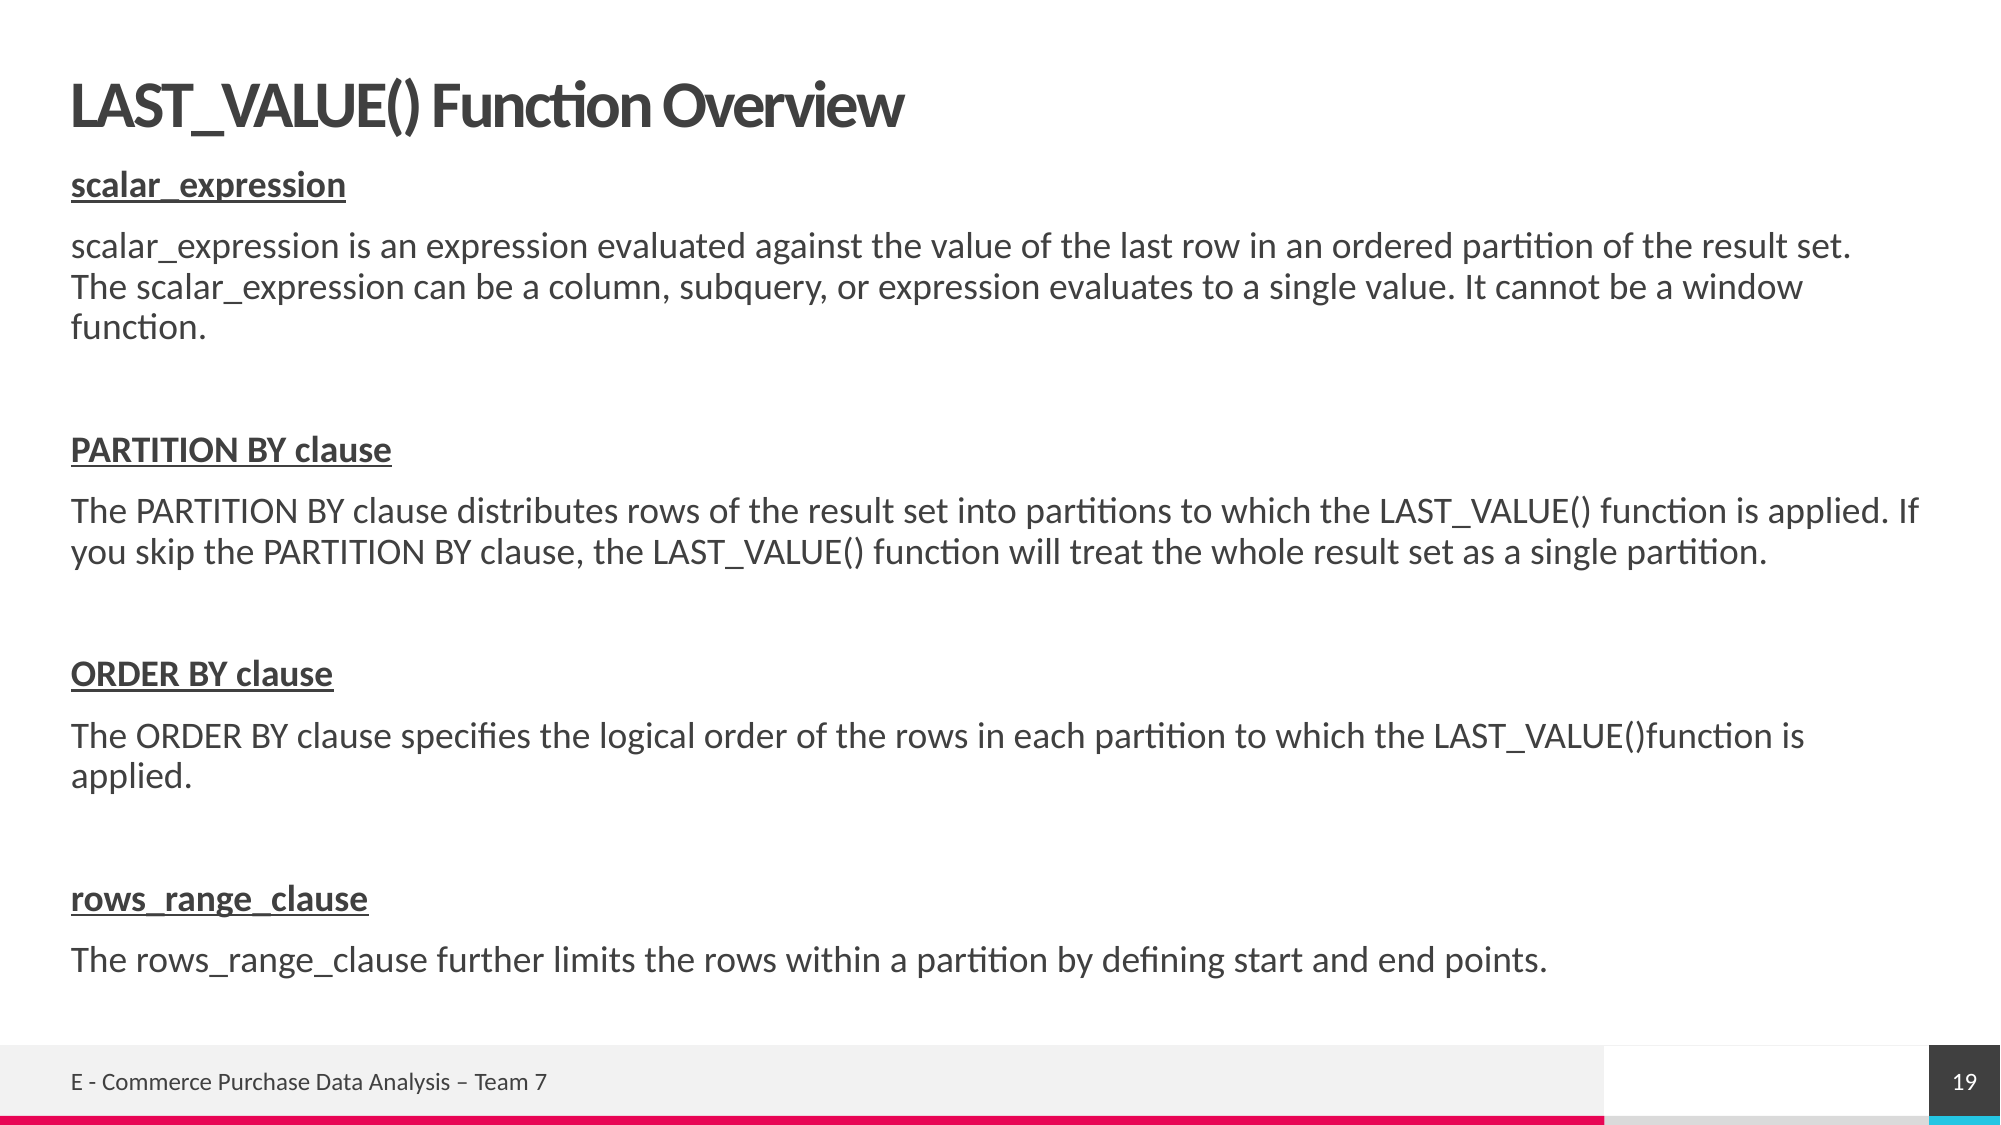

# LAST_VALUE() Function Overview
scalar_expression
scalar_expression is an expression evaluated against the value of the last row in an ordered partition of the result set. The scalar_expression can be a column, subquery, or expression evaluates to a single value. It cannot be a window function.

PARTITION BY clause
The PARTITION BY clause distributes rows of the result set into partitions to which the LAST_VALUE() function is applied. If you skip the PARTITION BY clause, the LAST_VALUE() function will treat the whole result set as a single partition.

ORDER BY clause
The ORDER BY clause specifies the logical order of the rows in each partition to which the LAST_VALUE()function is applied.

rows_range_clause
The rows_range_clause further limits the rows within a partition by defining start and end points.

19
E - Commerce Purchase Data Analysis – Team 7